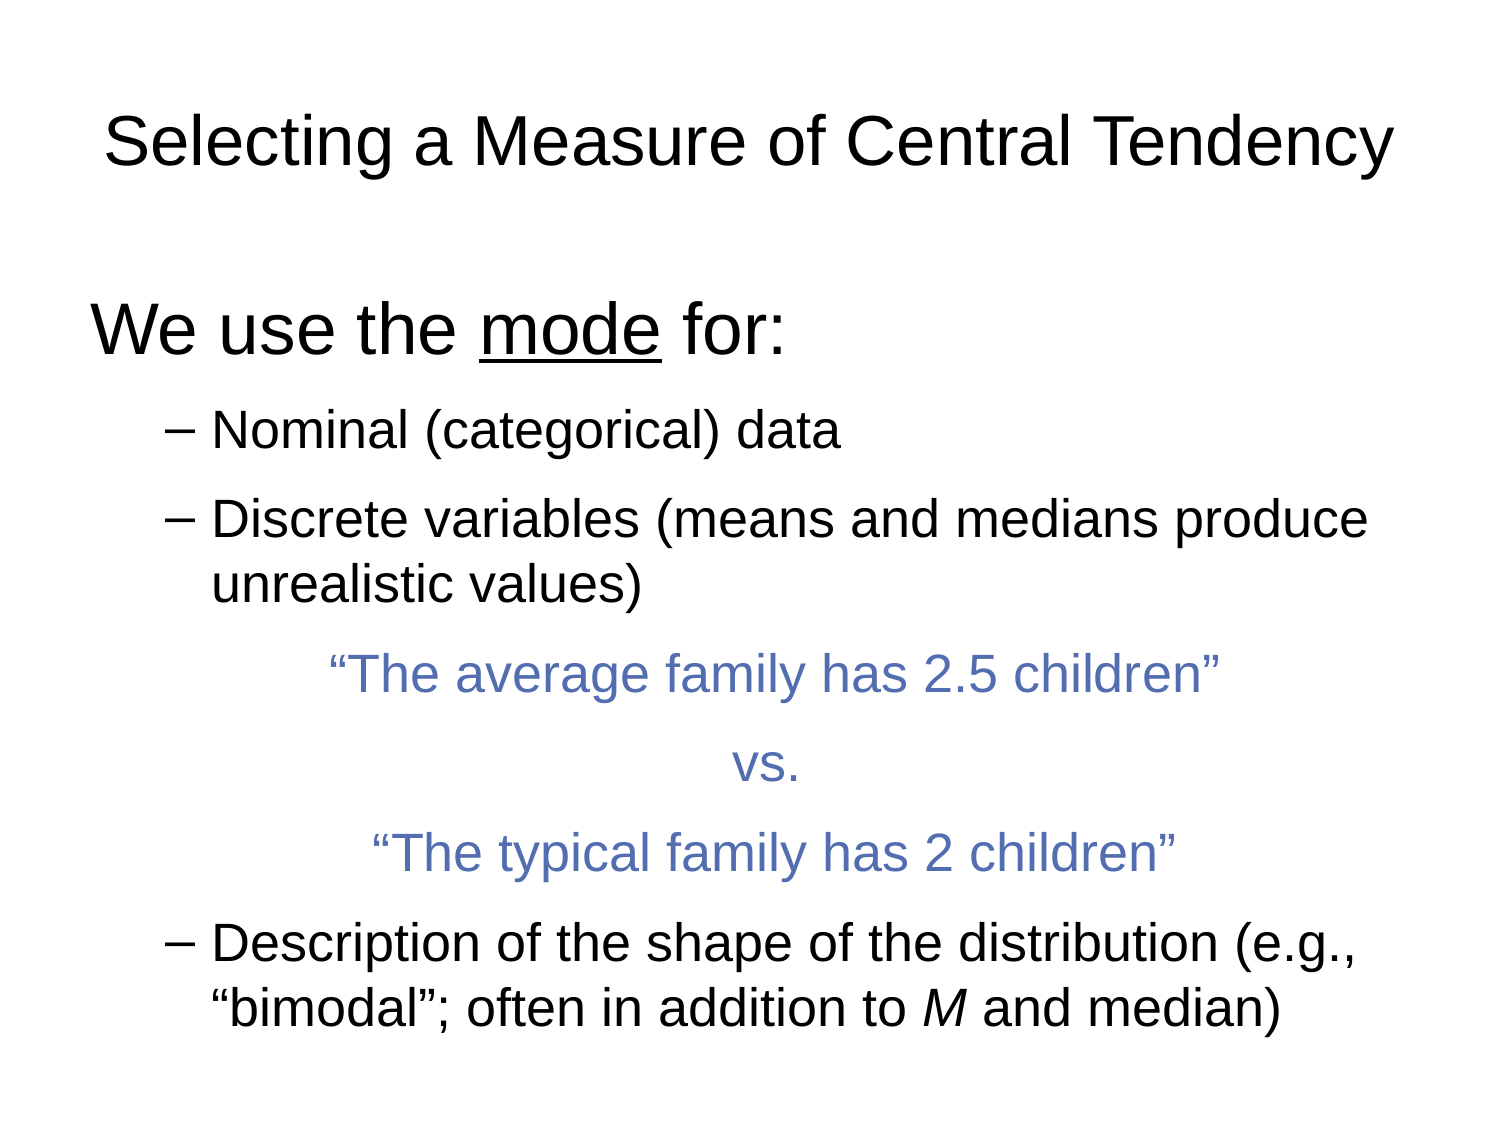

# Selecting a Measure of Central Tendency
We use the mode for:
Nominal (categorical) data
Discrete variables (means and medians produce unrealistic values)
“The average family has 2.5 children”
vs.
“The typical family has 2 children”
Description of the shape of the distribution (e.g., “bimodal”; often in addition to M and median)